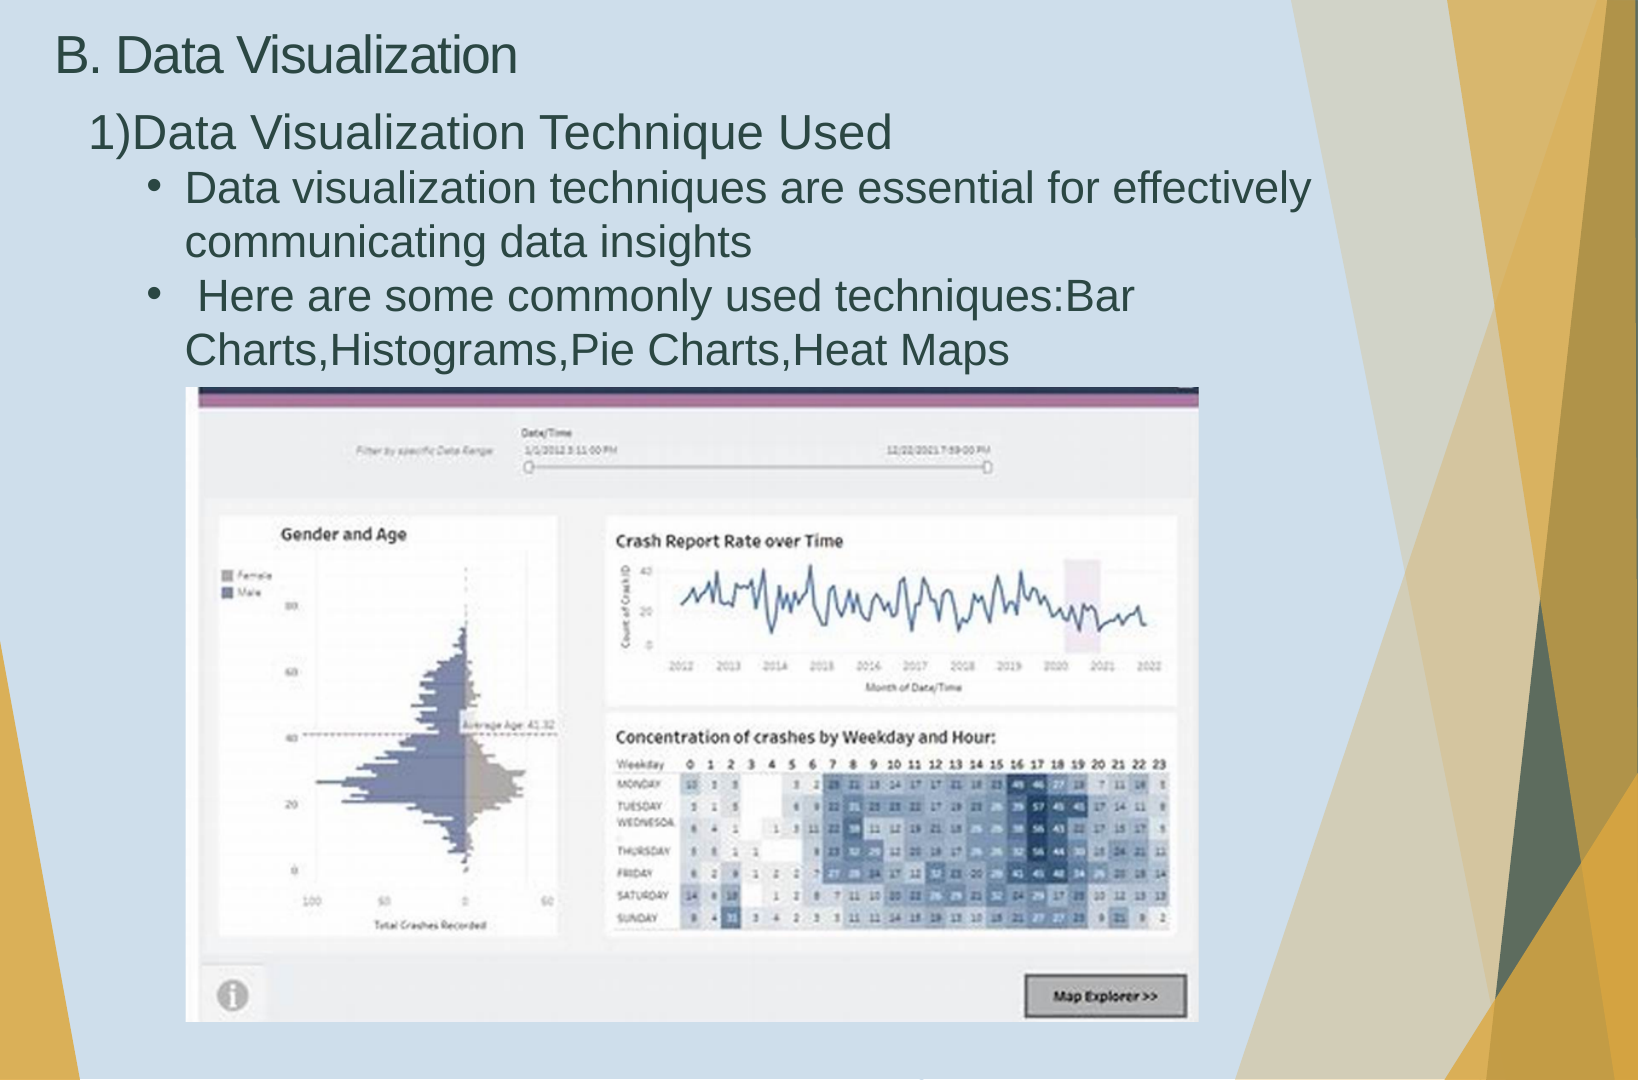

B. Data Visualization
1)Data Visualization Technique Used
Data visualization techniques are essential for effectively communicating data insights
 Here are some commonly used techniques:Bar Charts,Histograms,Pie Charts,Heat Maps